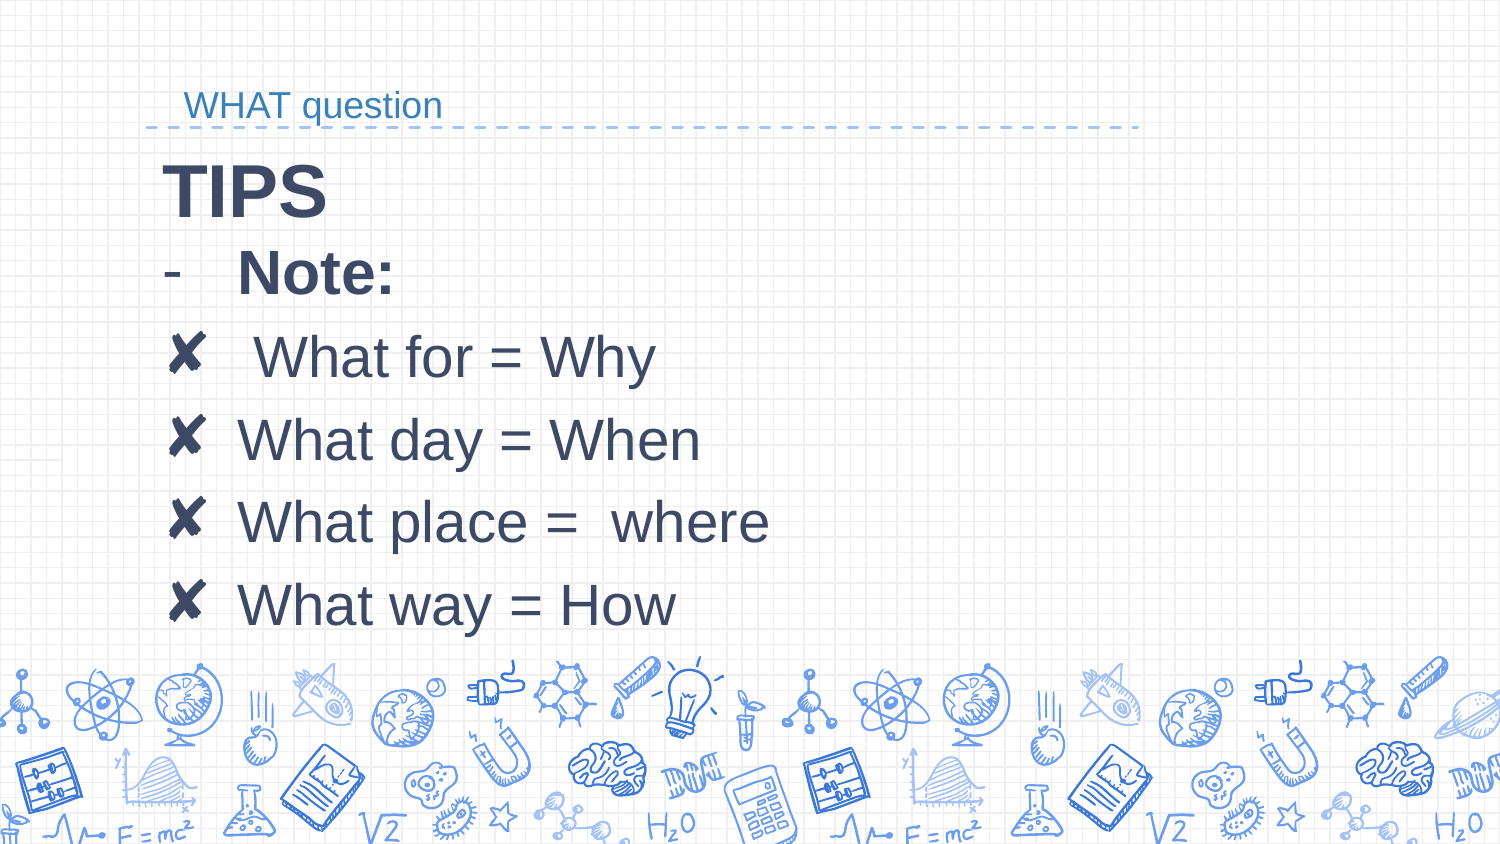

WHAT question
TIPS
Note:
 What for = Why
What day = When
What place =  where
What way = How